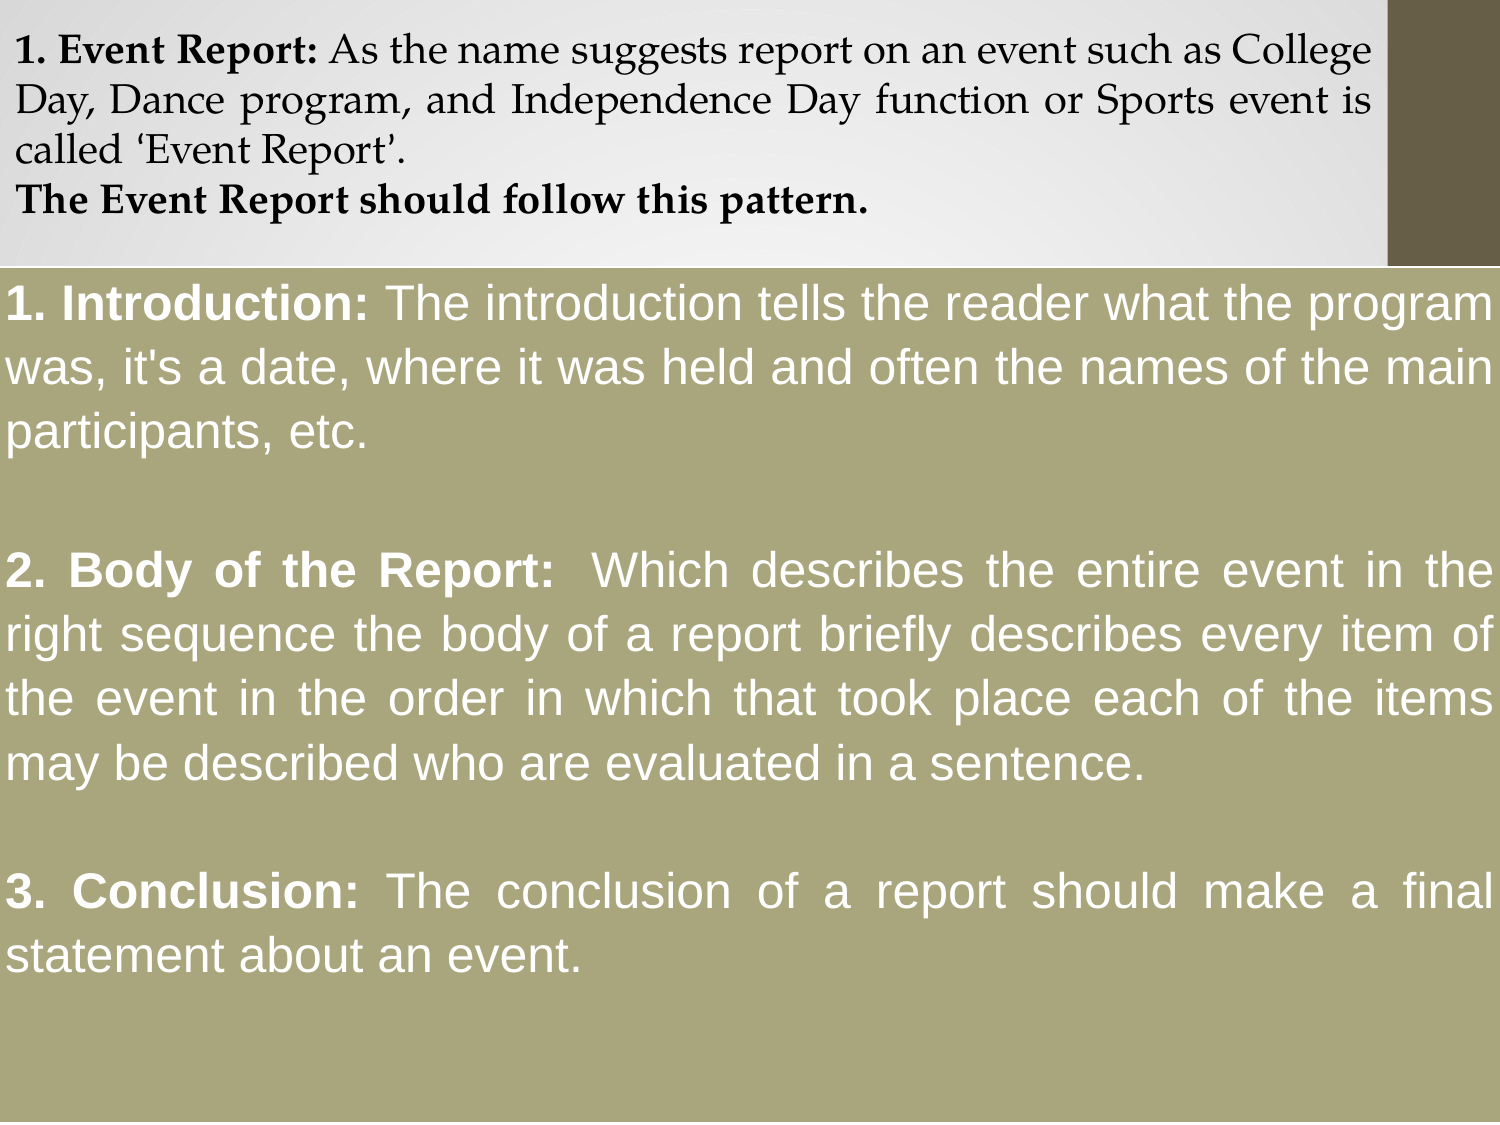

1. Event Report: As the name suggests report on an event such as College Day, Dance program, and Independence Day function or Sports event is called ‘Event Report’.
The Event Report should follow this pattern.
| 1. Introduction: The introduction tells the reader what the program was, it's a date, where it was held and often the names of the main participants, etc.   2. Body of the Report:  Which describes the entire event in the right sequence the body of a report briefly describes every item of the event in the order in which that took place each of the items may be described who are evaluated in a sentence.   3. Conclusion: The conclusion of a report should make a final statement about an event. |
| --- |